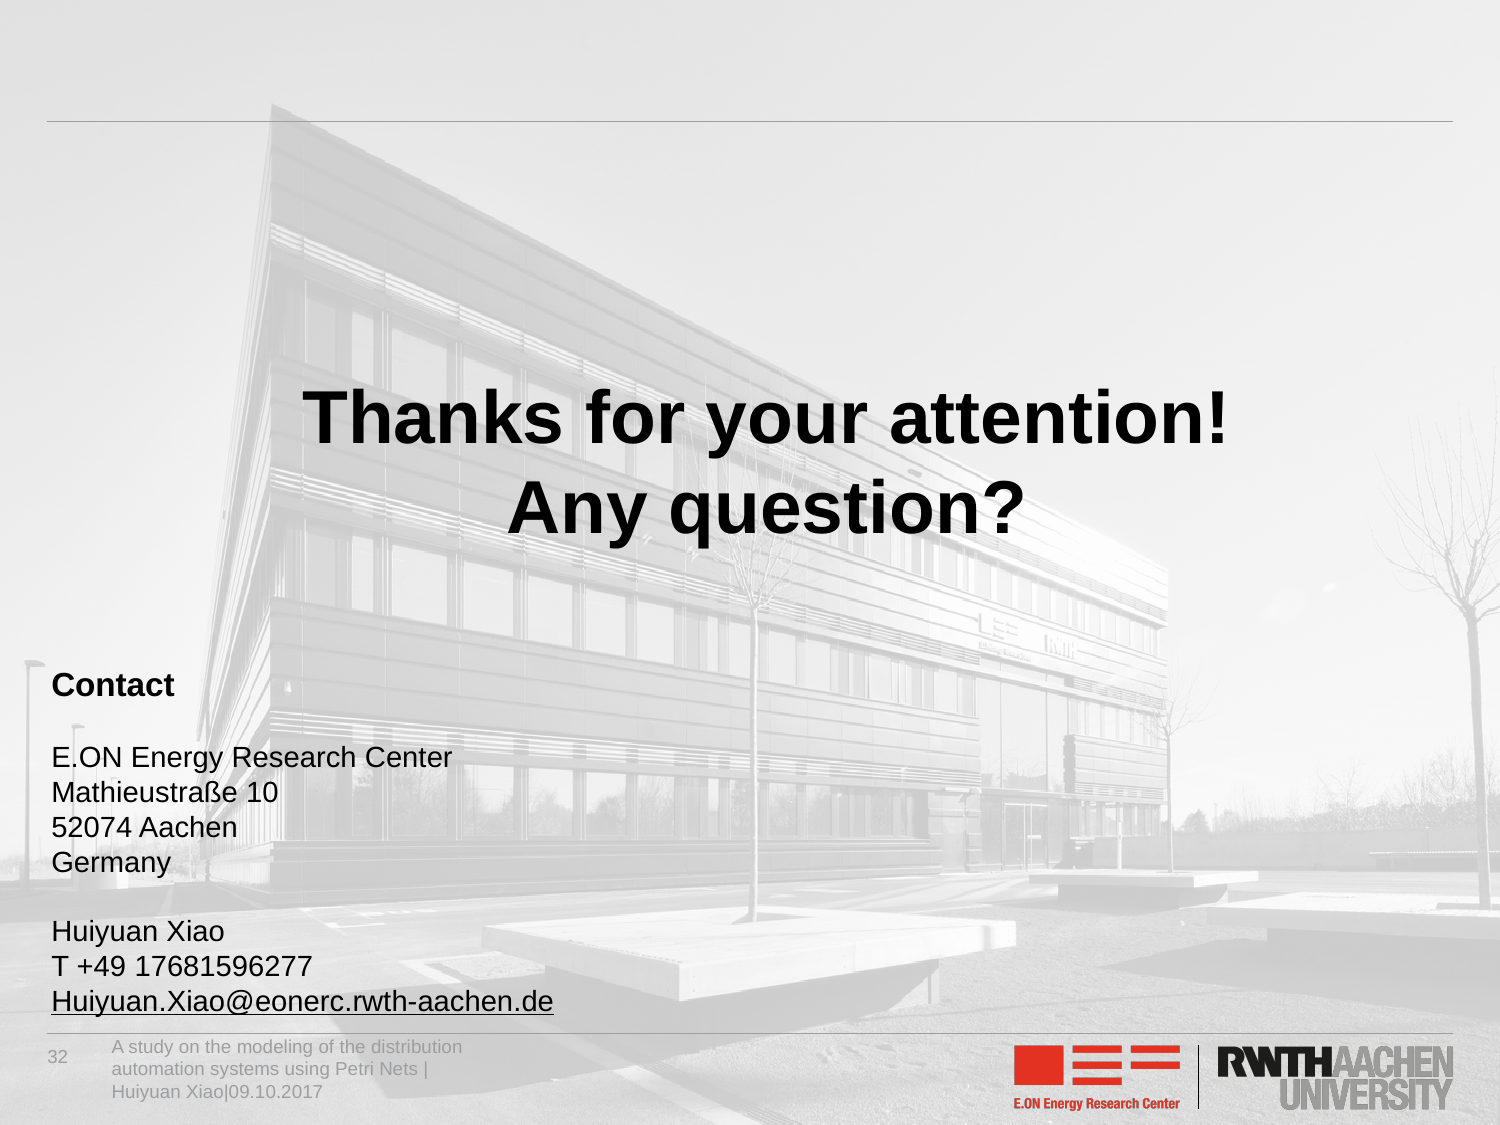

Thanks for your attention!
Any question?
Contact

E.ON Energy Research Center
Mathieustraße 10
52074 Aachen
Germany

Huiyuan Xiao
T +49 17681596277
Huiyuan.Xiao@eonerc.rwth-aachen.de